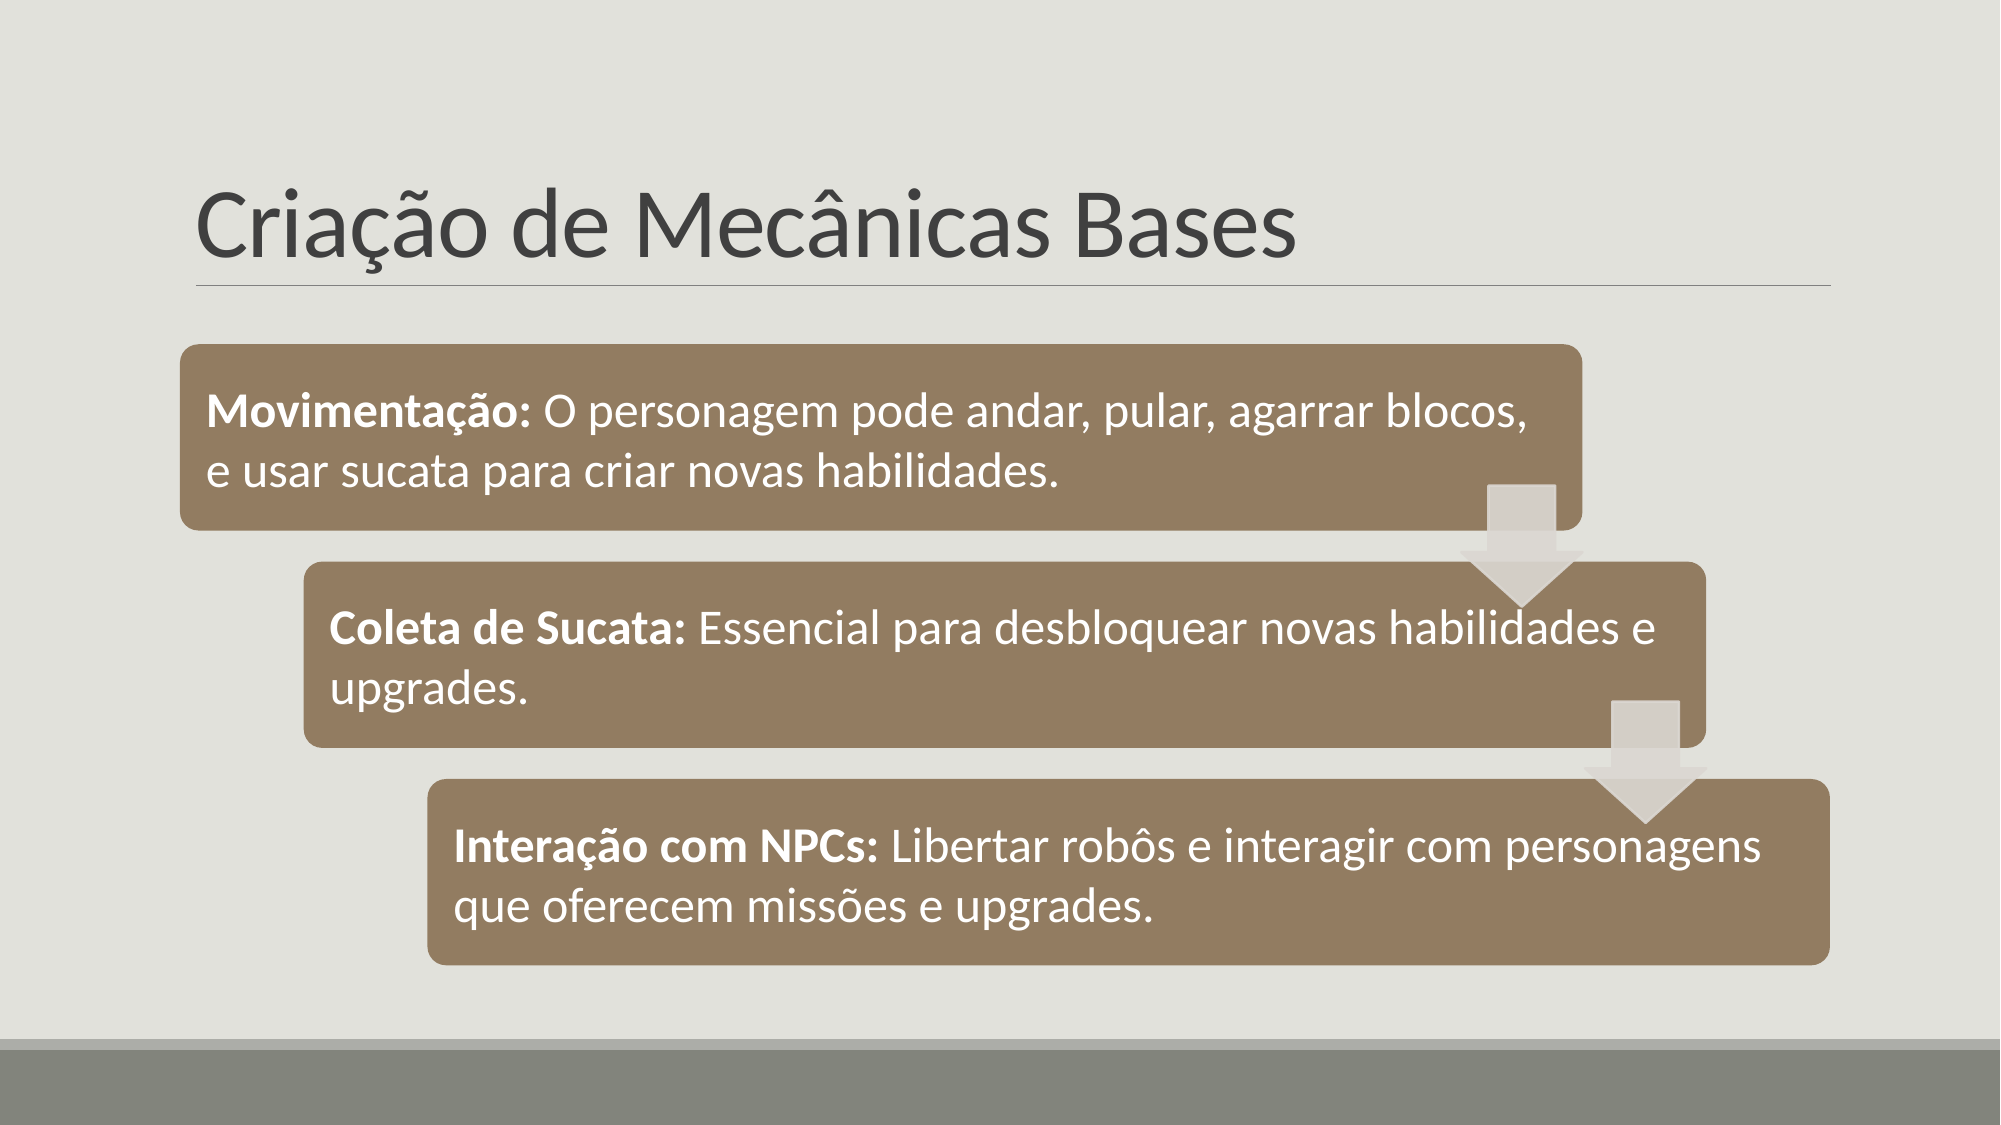

# Criação de Mecânicas Bases
Movimentação: O personagem pode andar, pular, agarrar blocos, e usar sucata para criar novas habilidades.
Coleta de Sucata: Essencial para desbloquear novas habilidades e upgrades.
Interação com NPCs: Libertar robôs e interagir com personagens que oferecem missões e upgrades.